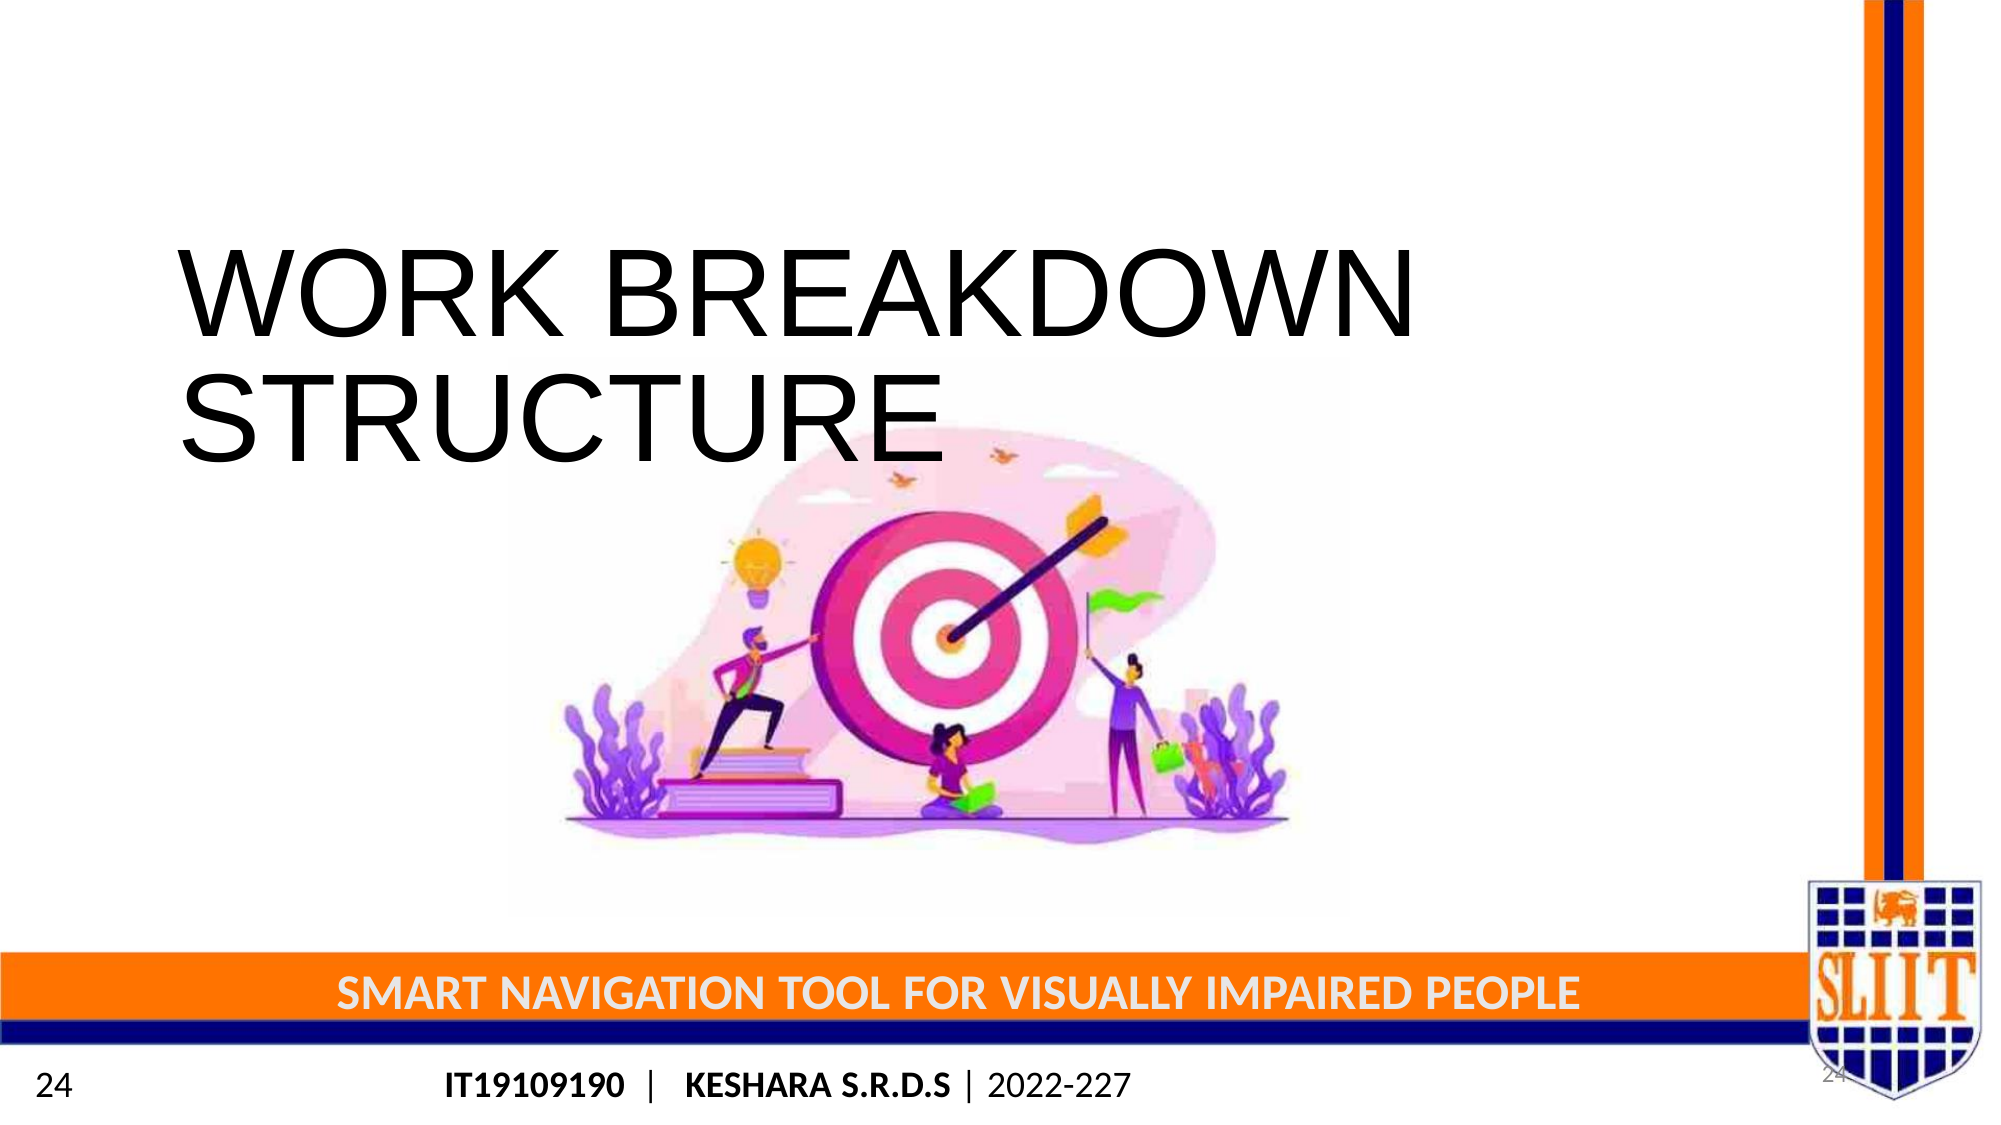

WORK BREAKDOWN STRUCTURE
SMART NAVIGATION TOOL FOR VISUALLY IMPAIRED PEOPLE
24
24
IT19109190 | KESHARA S.R.D.S | 2022-227